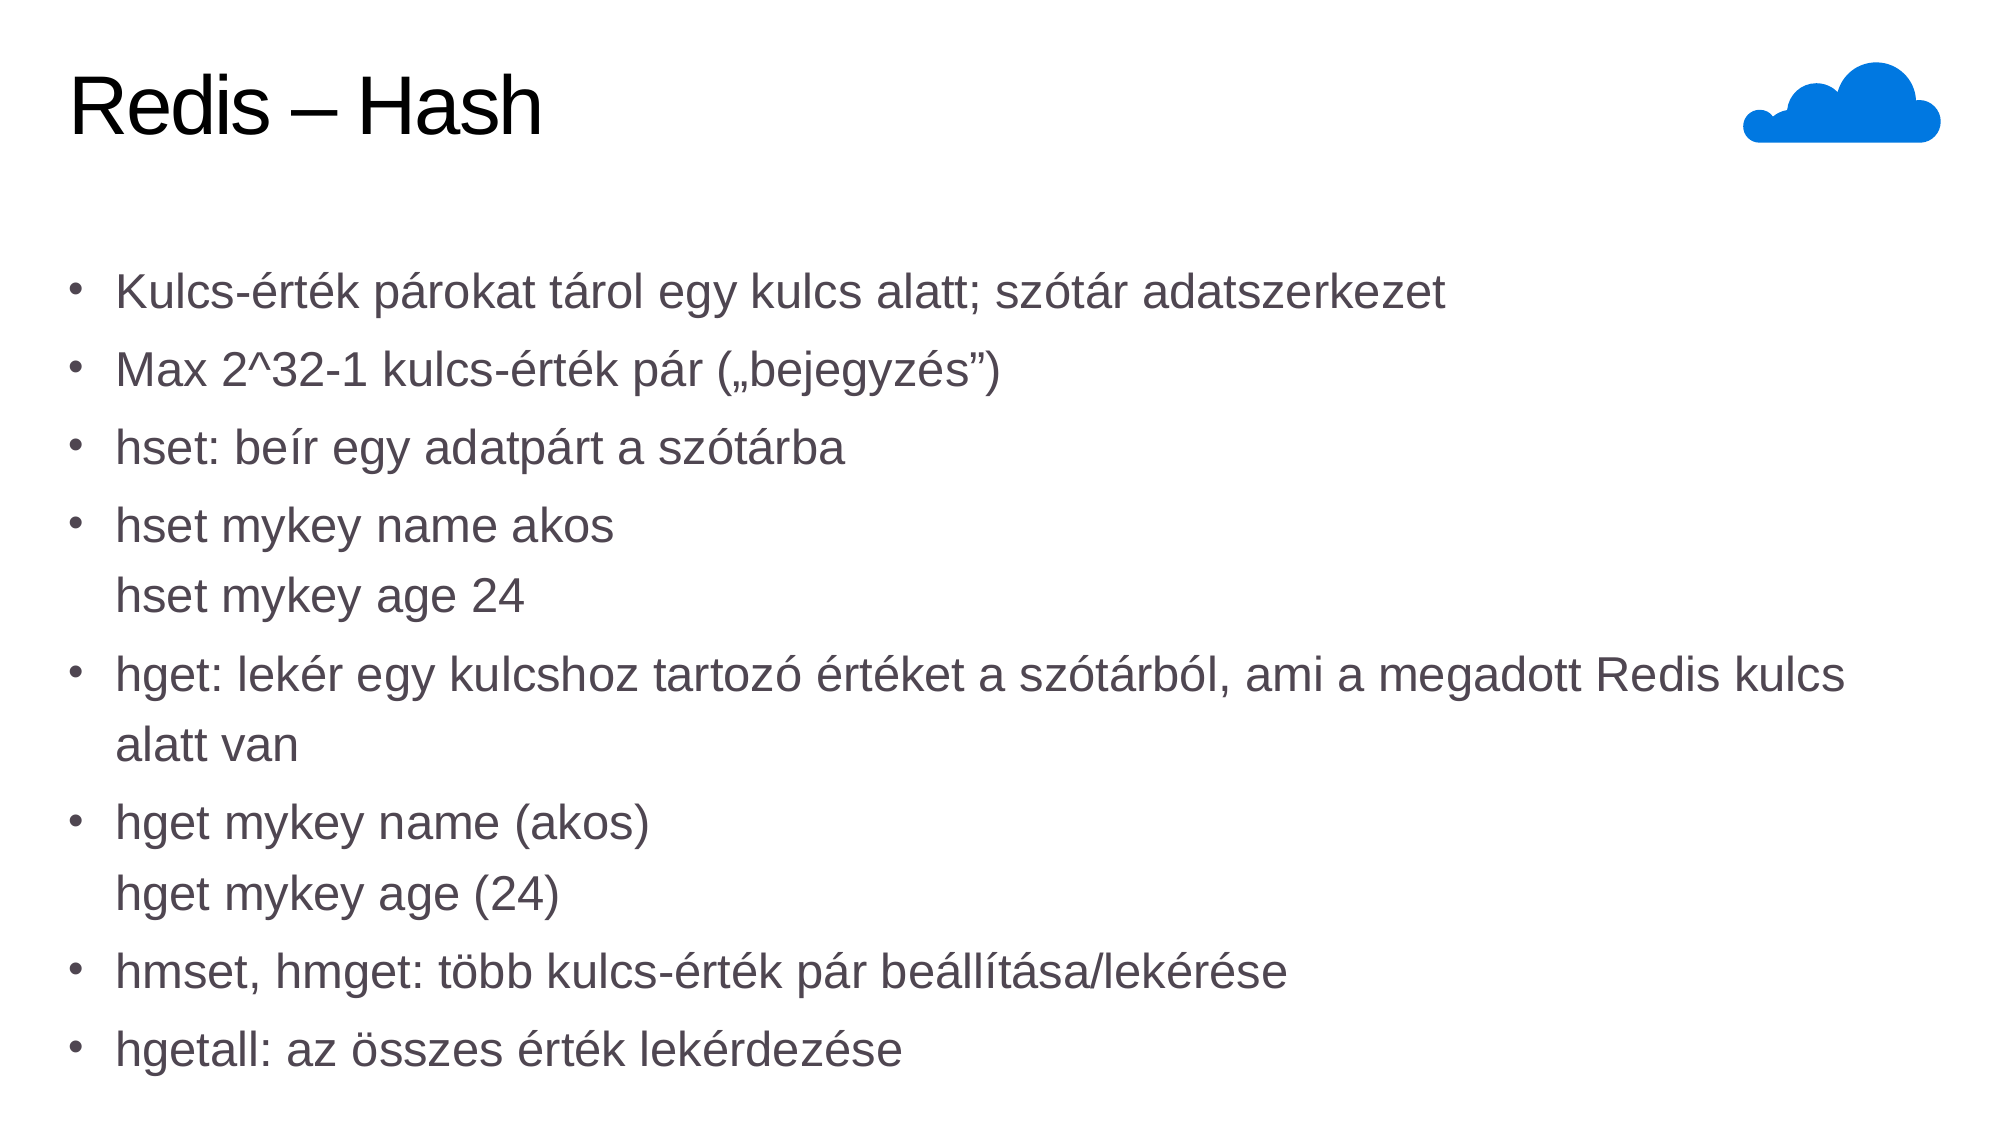

# Redis – Hash
Kulcs-érték párokat tárol egy kulcs alatt; szótár adatszerkezet
Max 2^32-1 kulcs-érték pár („bejegyzés”)
hset: beír egy adatpárt a szótárba
hset mykey name akos
hset mykey age 24
hget: lekér egy kulcshoz tartozó értéket a szótárból, ami a megadott Redis kulcs alatt van
hget mykey name (akos)
hget mykey age (24)
hmset, hmget: több kulcs-érték pár beállítása/lekérése
hgetall: az összes érték lekérdezése